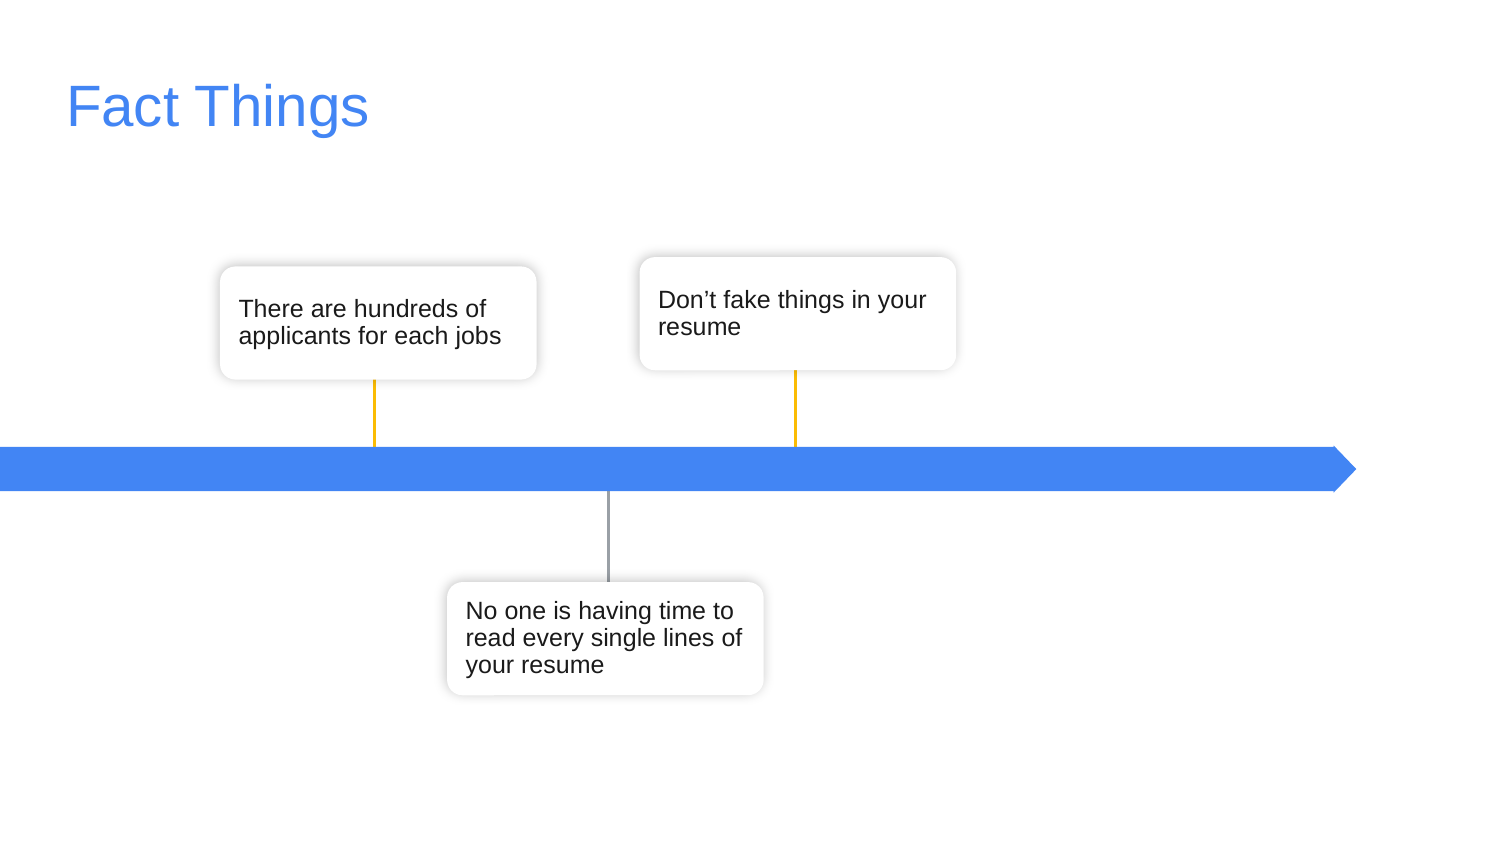

Fact Things
Don’t fake things in your resume
There are hundreds of applicants for each jobs

No one is having time to read every single lines of your resume